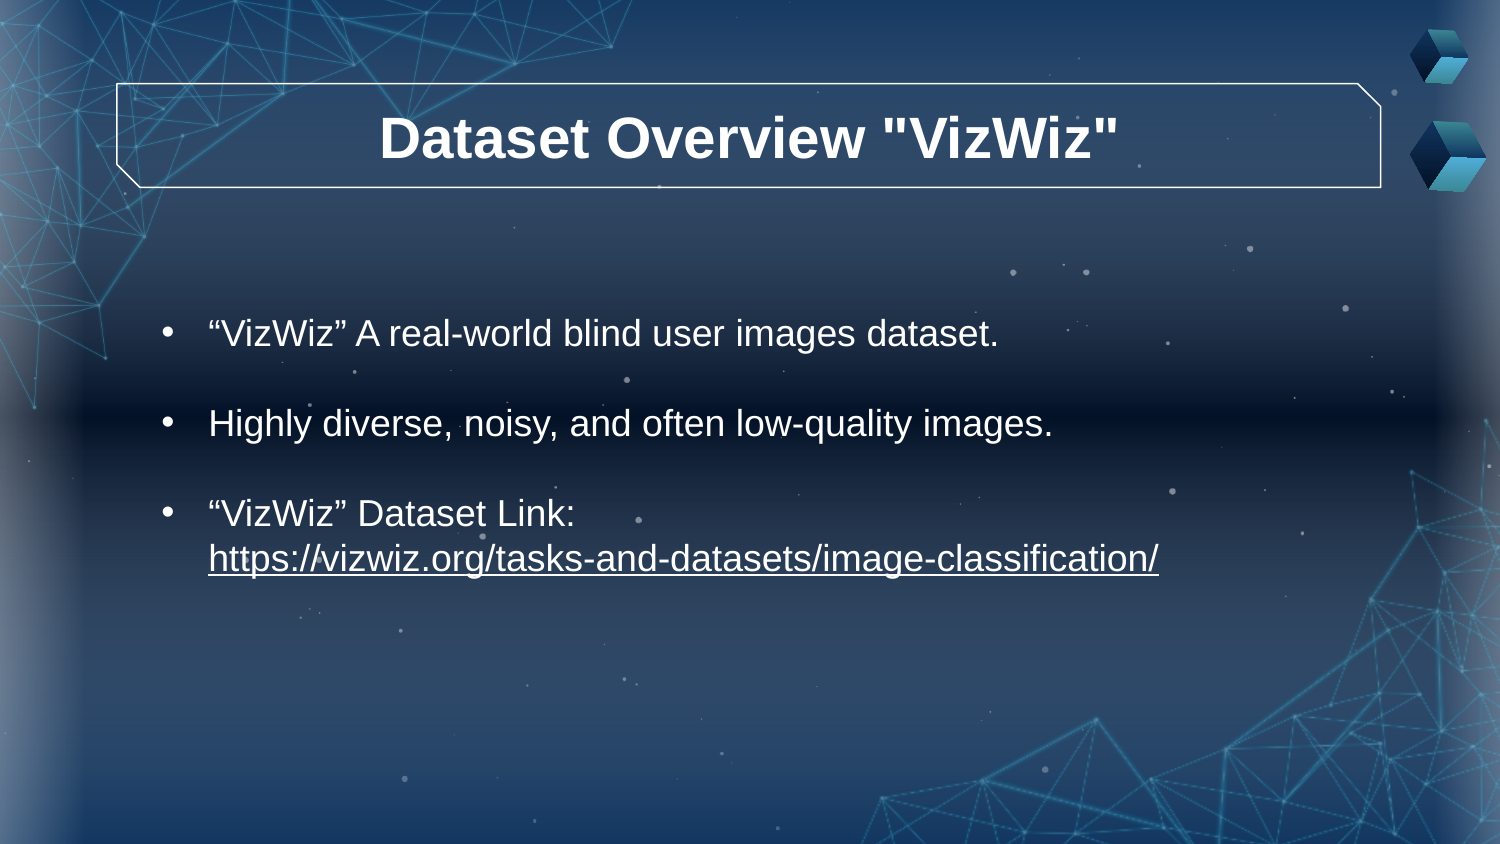

# Dataset Overview "VizWiz"

“VizWiz” A real-world blind user images dataset.

Highly diverse, noisy, and often low-quality images.

“VizWiz” Dataset Link: https://vizwiz.org/tasks-and-datasets/image-classification/